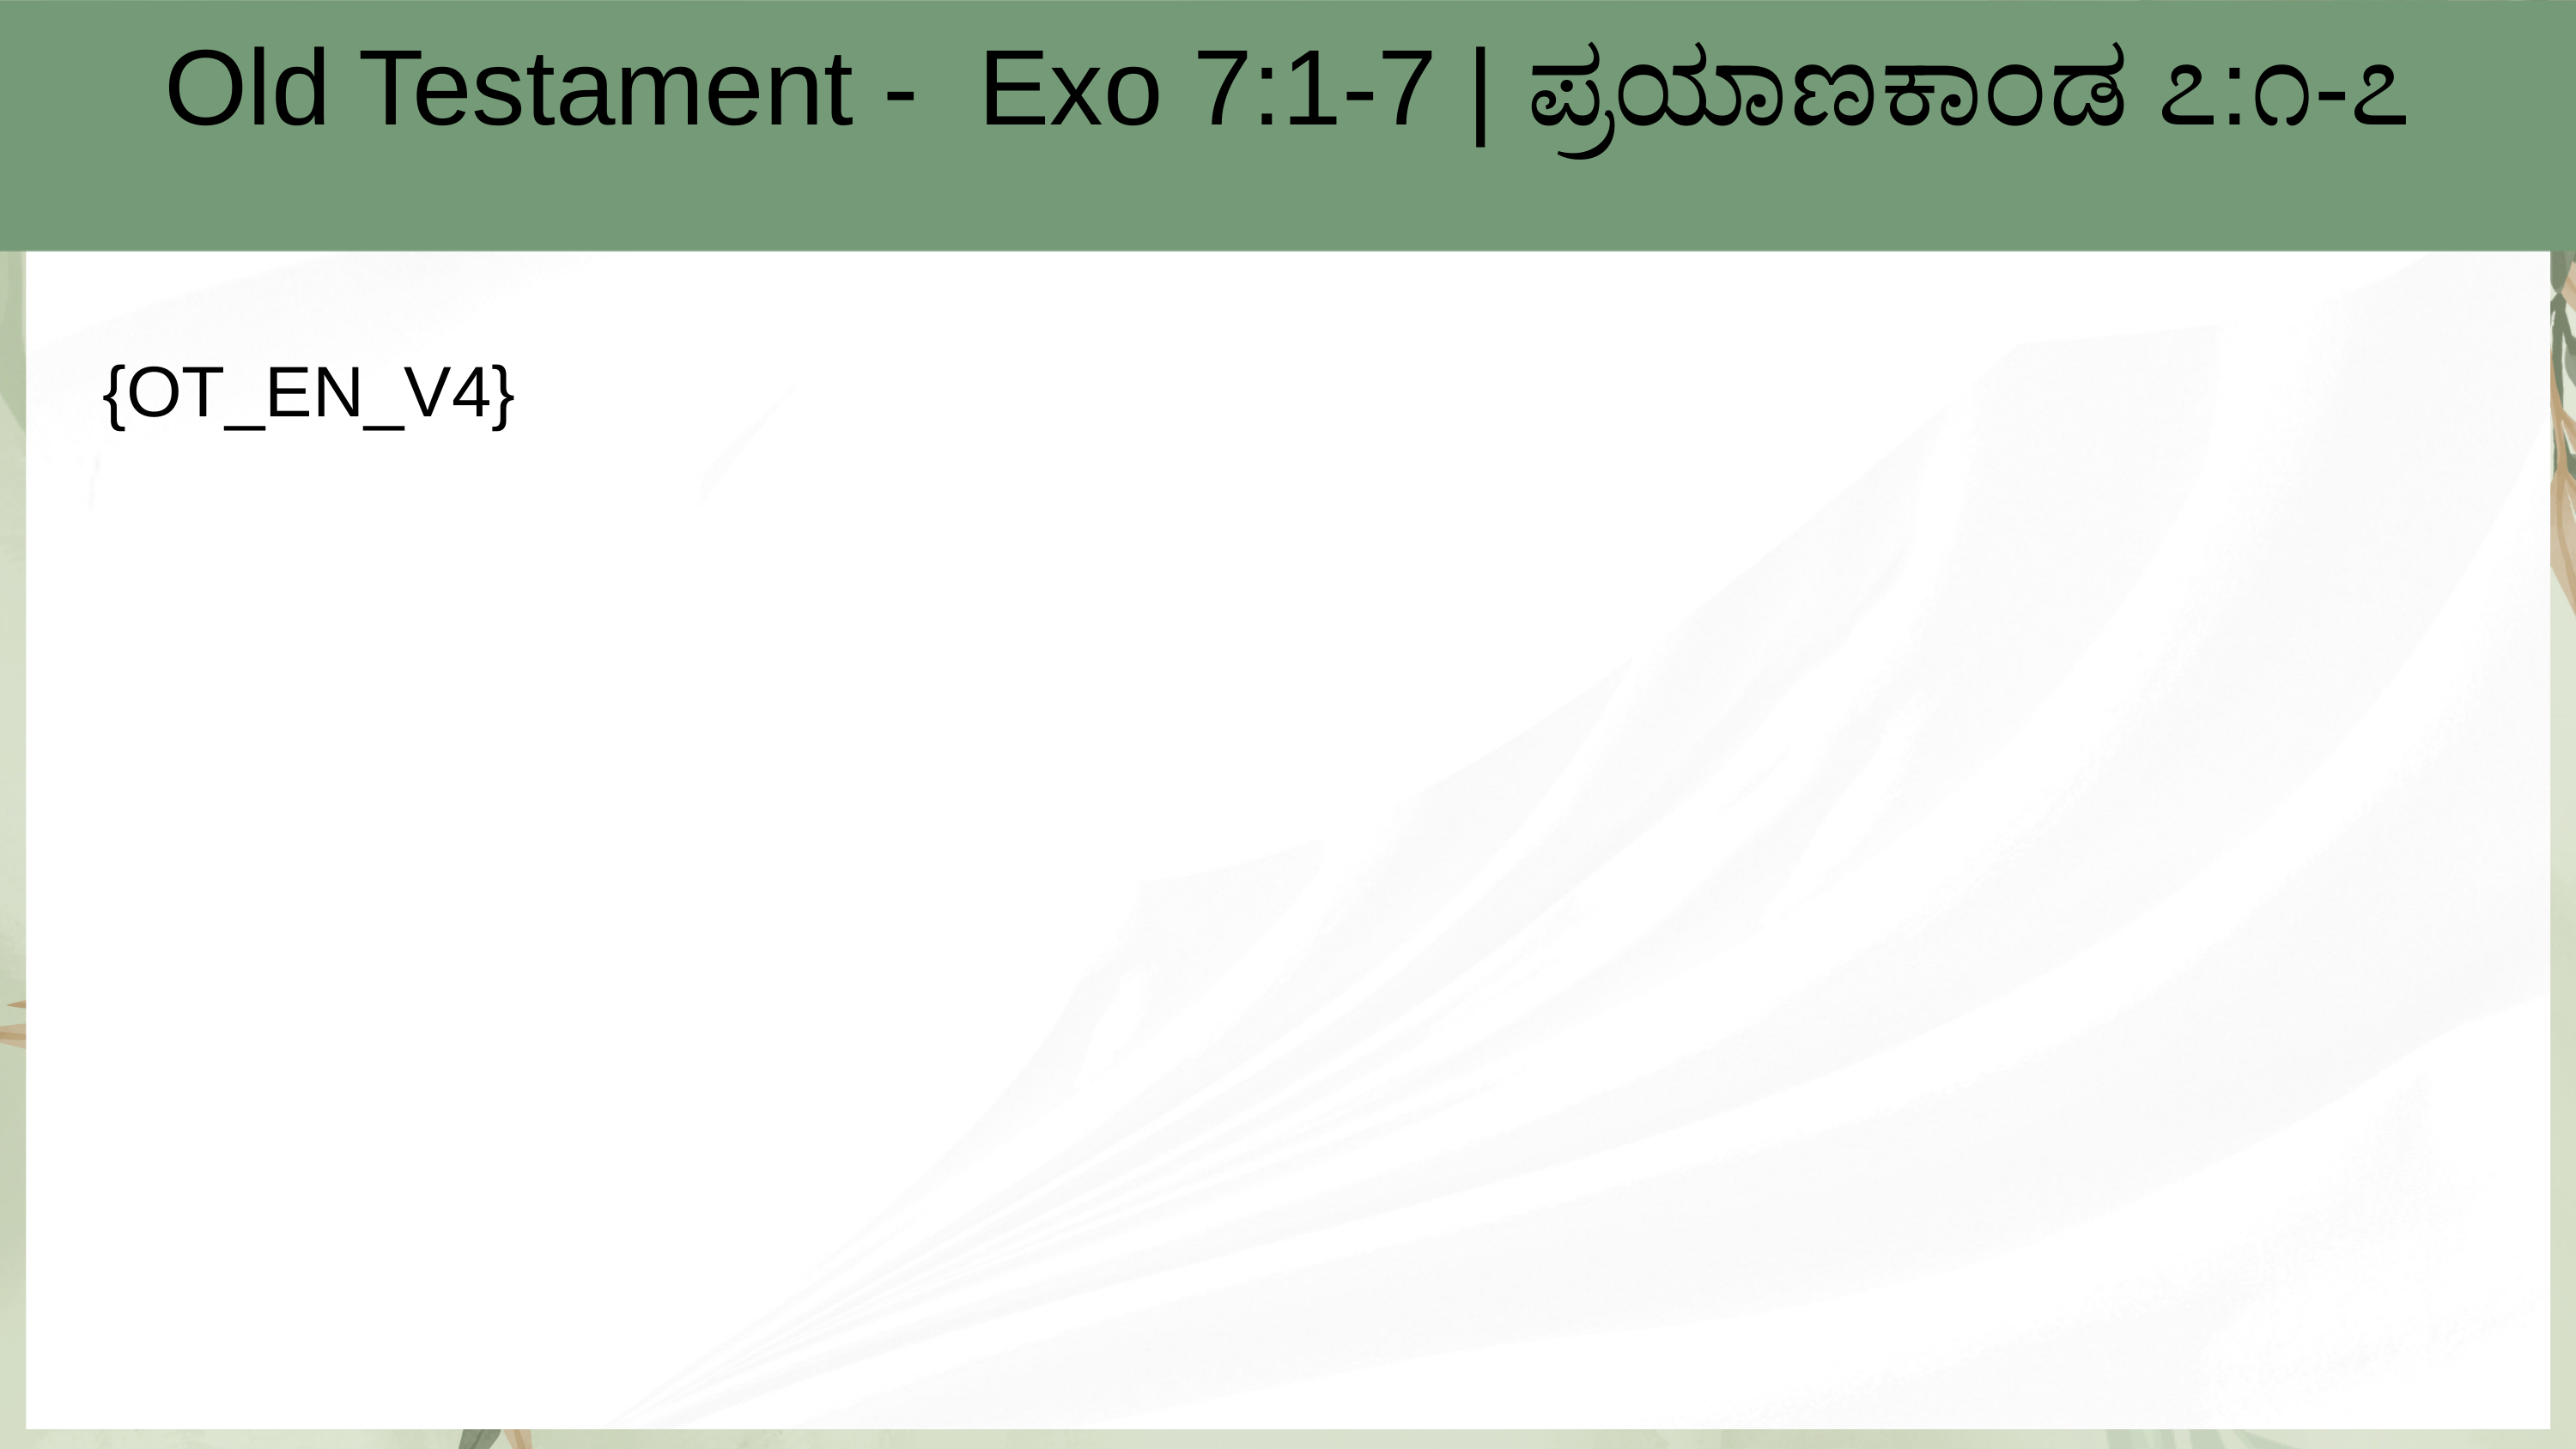

Old Testament -  Exo 7:1-7 | ಪ್ರಯಾಣಕಾಂಡ ೭:೧-೭
{OT_EN_V4}